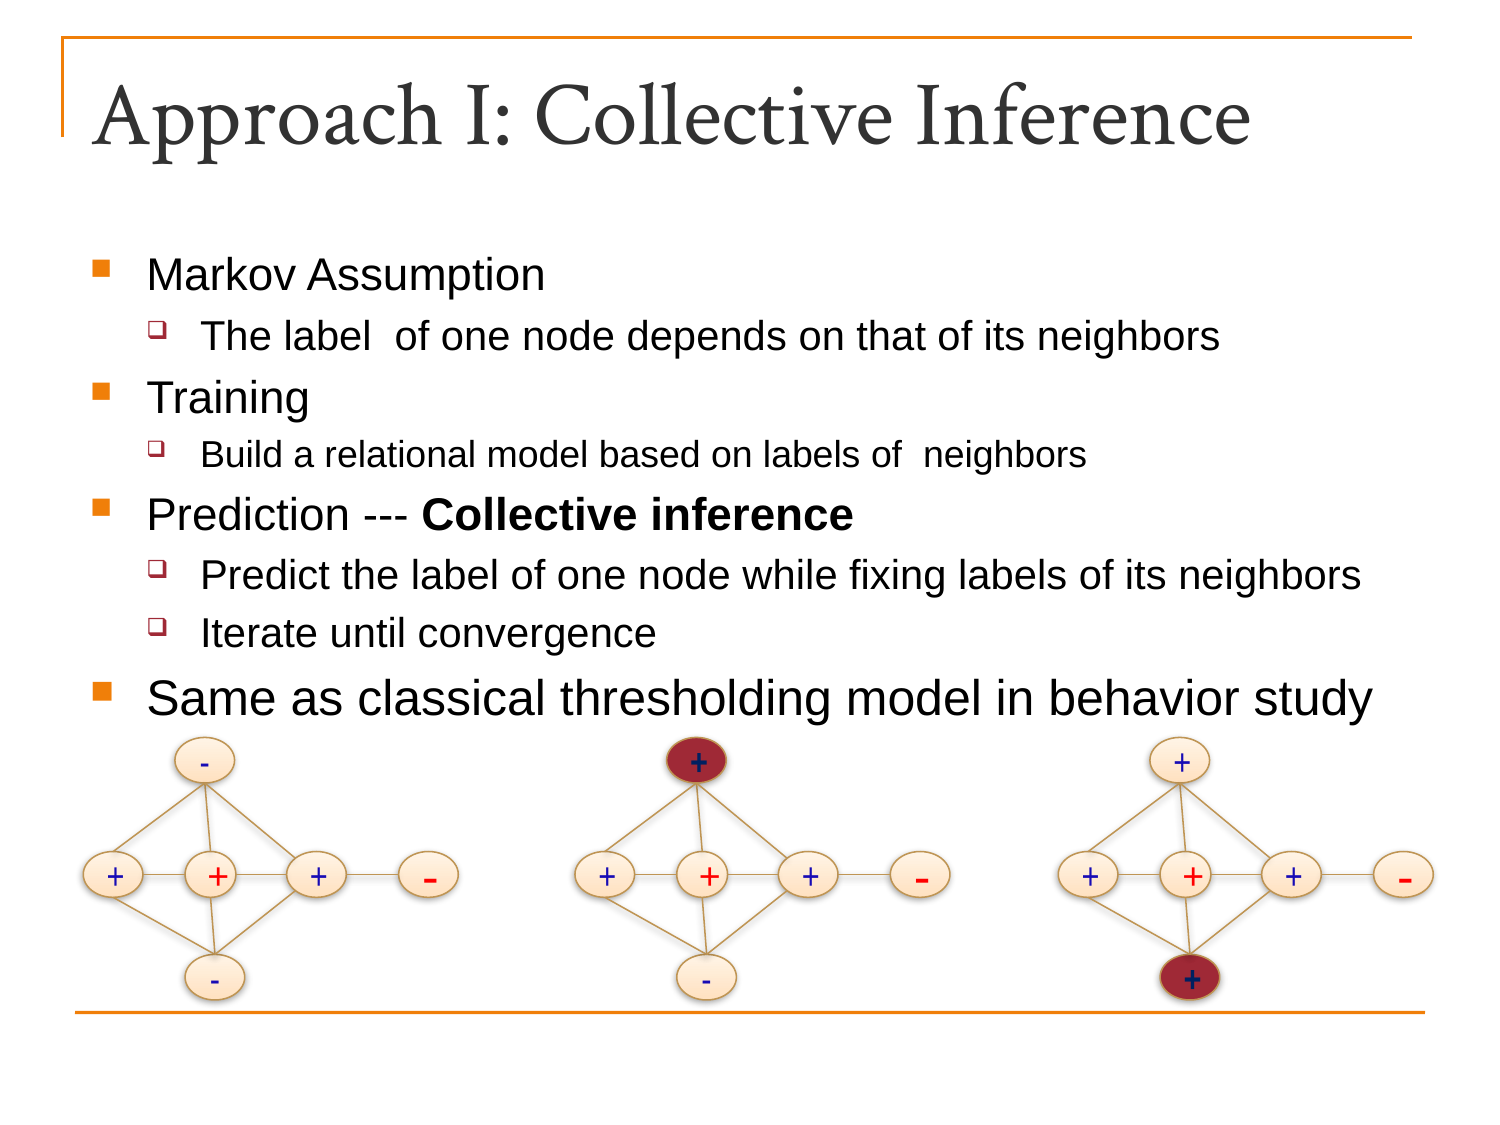

# Approach I: Collective Inference
Markov Assumption
The label  of one node depends on that of its neighbors
Training
Build a relational model based on labels of  neighbors
Prediction --- Collective inference
Predict the label of one node while fixing labels of its neighbors
Iterate until convergence
Same as classical thresholding model in behavior study

-
+
+
+
+
-
-
+
+
+
+
-
+
+
+
+
-
-